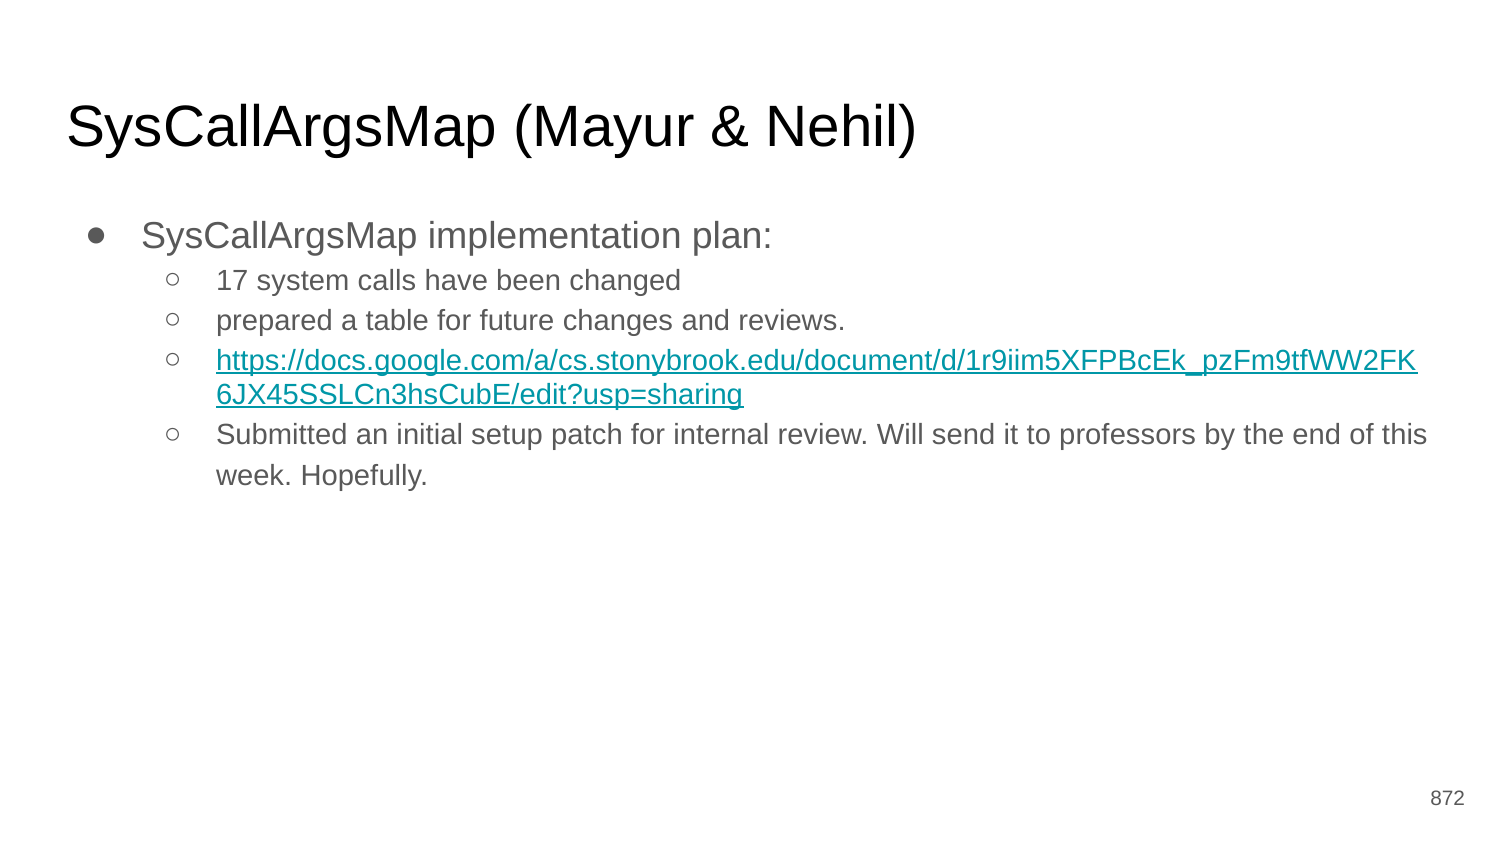

# SysCallArgsMap (Mayur & Nehil)
SysCallArgsMap implementation plan:
17 system calls have been changed
prepared a table for future changes and reviews.
https://docs.google.com/a/cs.stonybrook.edu/document/d/1r9iim5XFPBcEk_pzFm9tfWW2FK6JX45SSLCn3hsCubE/edit?usp=sharing
Submitted an initial setup patch for internal review. Will send it to professors by the end of this week. Hopefully.

872